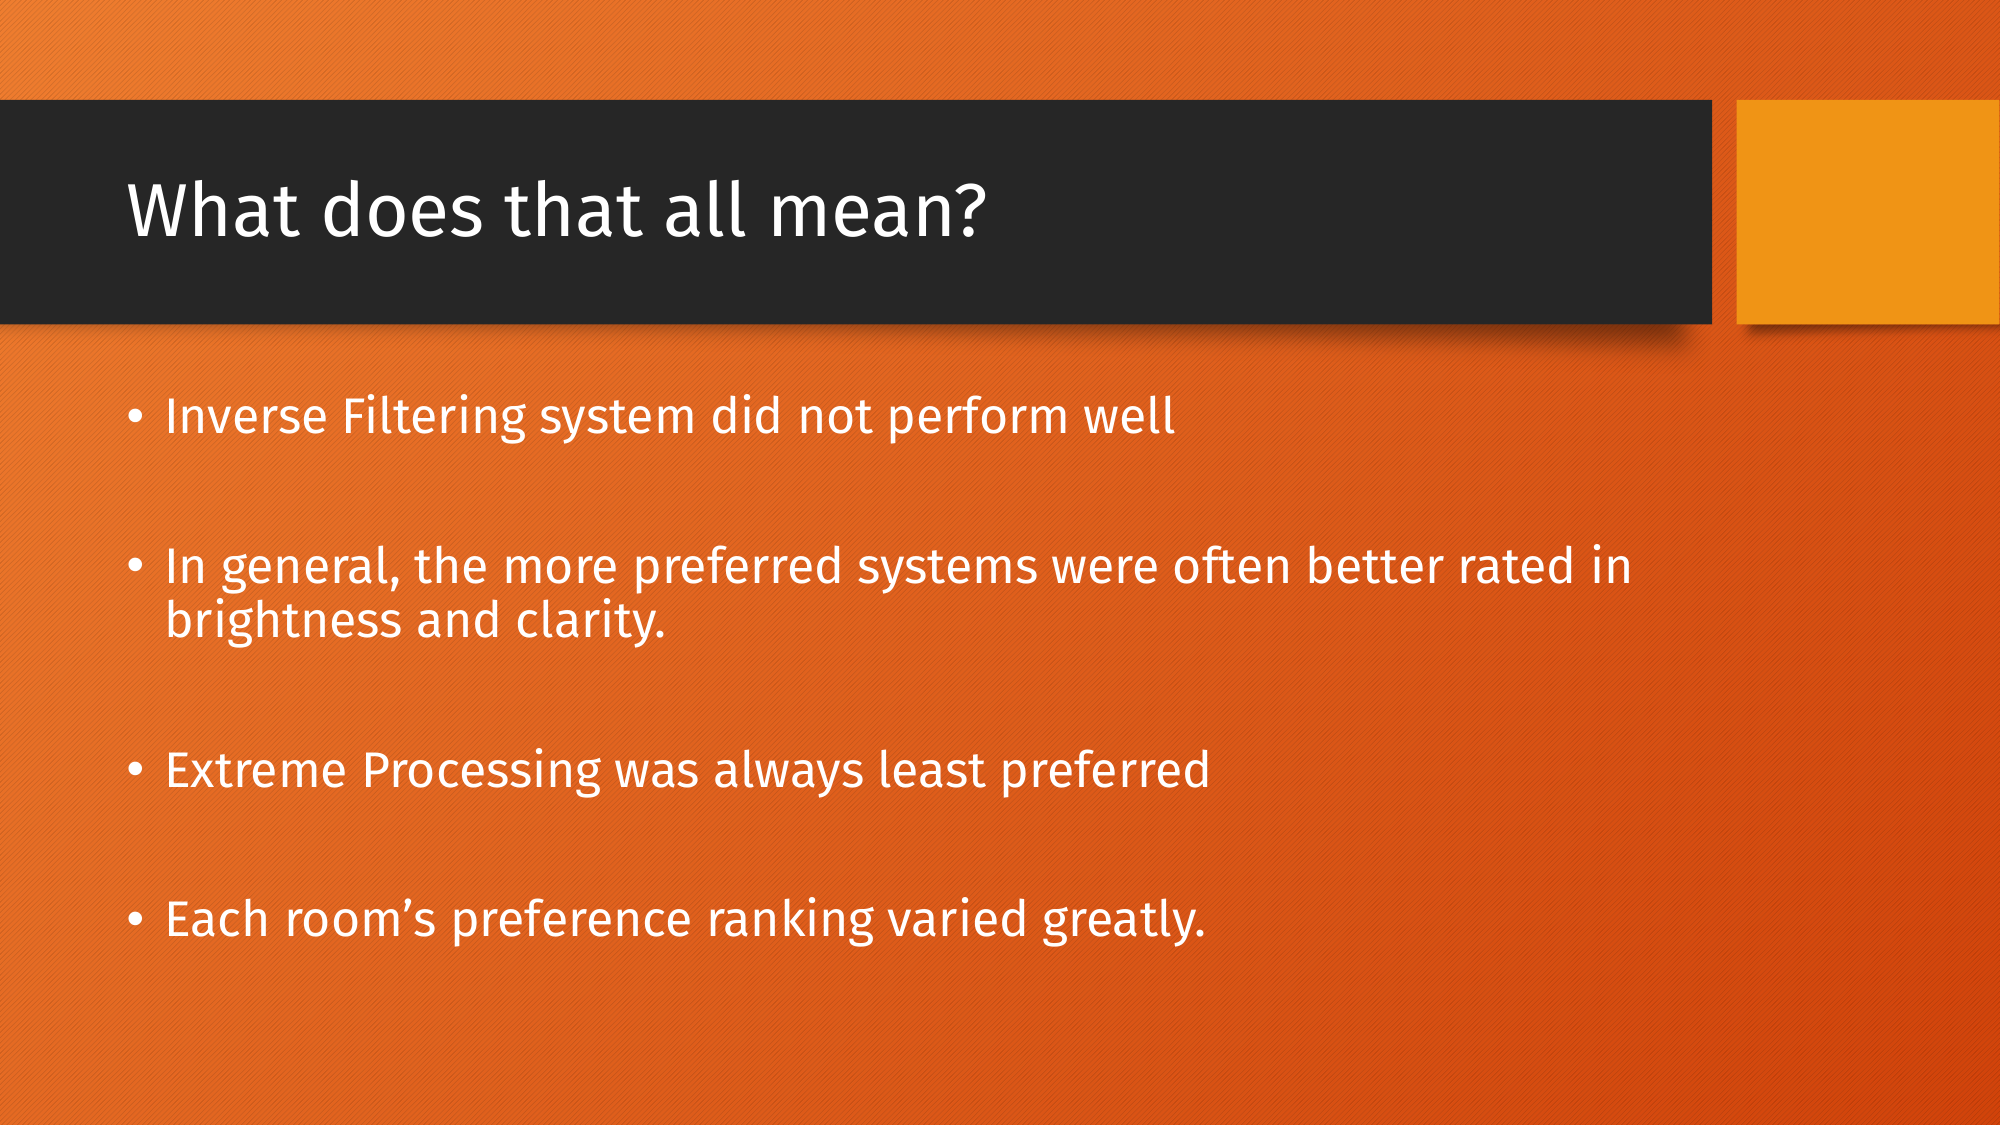

# What does that all mean?
Inverse Filtering system did not perform well

In general, the more preferred systems were often better rated in brightness and clarity.

Extreme Processing was always least preferred

Each room’s preference ranking varied greatly.